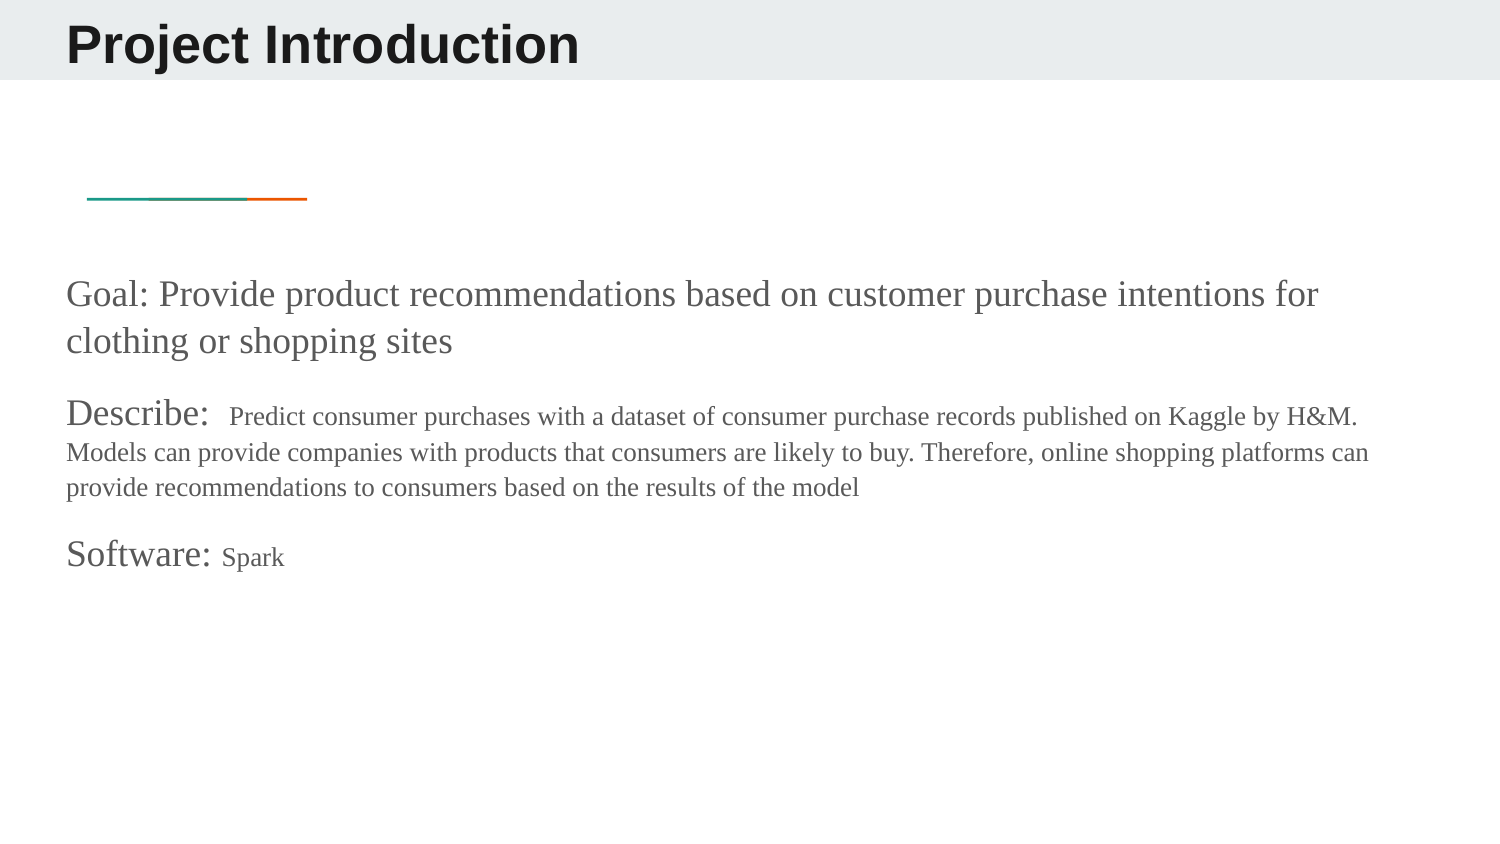

# Project Introduction
Goal: Provide product recommendations based on customer purchase intentions for clothing or shopping sites
Describe:  Predict consumer purchases with a dataset of consumer purchase records published on Kaggle by H&M. Models can provide companies with products that consumers are likely to buy. Therefore, online shopping platforms can provide recommendations to consumers based on the results of the model
Software: Spark